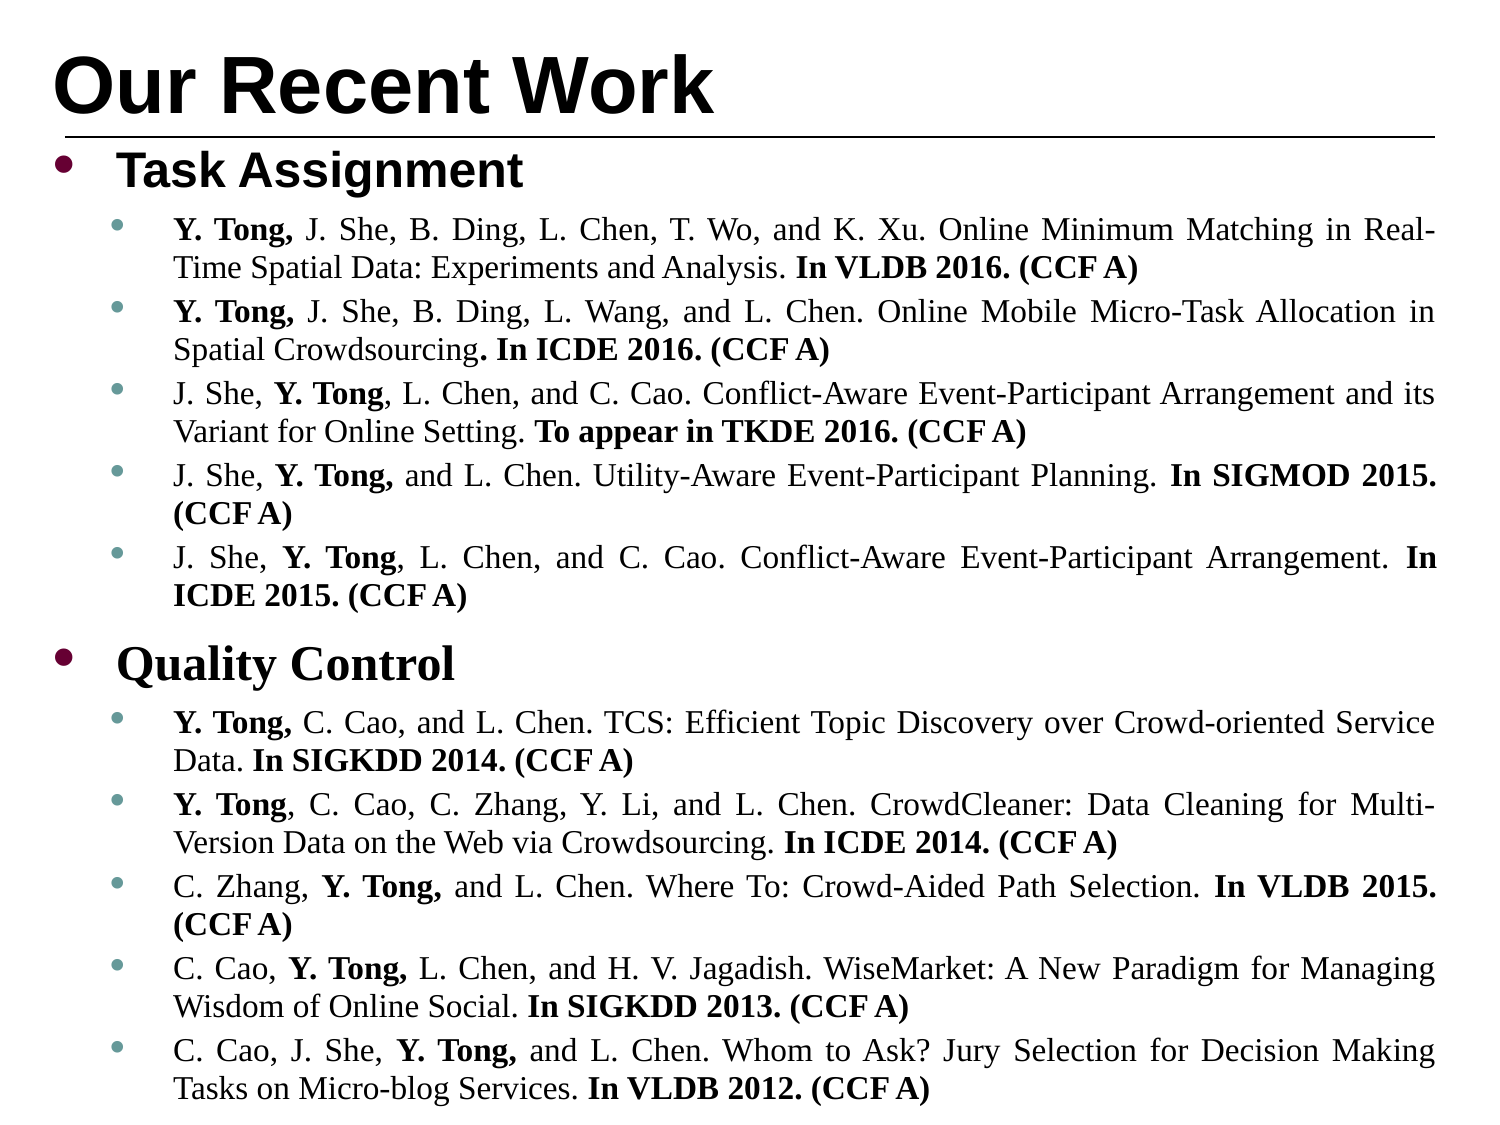

# Our Recent Work
Task Assignment
Y. Tong, J. She, B. Ding, L. Chen, T. Wo, and K. Xu. Online Minimum Matching in Real-Time Spatial Data: Experiments and Analysis. In VLDB 2016. (CCF A)
Y. Tong, J. She, B. Ding, L. Wang, and L. Chen. Online Mobile Micro-Task Allocation in Spatial Crowdsourcing. In ICDE 2016. (CCF A)
J. She, Y. Tong, L. Chen, and C. Cao. Conflict-Aware Event-Participant Arrangement and its Variant for Online Setting. To appear in TKDE 2016. (CCF A)
J. She, Y. Tong, and L. Chen. Utility-Aware Event-Participant Planning. In SIGMOD 2015. (CCF A)
J. She, Y. Tong, L. Chen, and C. Cao. Conflict-Aware Event-Participant Arrangement. In ICDE 2015. (CCF A)
Quality Control
Y. Tong, C. Cao, and L. Chen. TCS: Efficient Topic Discovery over Crowd-oriented Service Data. In SIGKDD 2014. (CCF A)
Y. Tong, C. Cao, C. Zhang, Y. Li, and L. Chen. CrowdCleaner: Data Cleaning for Multi-Version Data on the Web via Crowdsourcing. In ICDE 2014. (CCF A)
C. Zhang, Y. Tong, and L. Chen. Where To: Crowd-Aided Path Selection. In VLDB 2015. (CCF A)
C. Cao, Y. Tong, L. Chen, and H. V. Jagadish. WiseMarket: A New Paradigm for Managing Wisdom of Online Social. In SIGKDD 2013. (CCF A)
C. Cao, J. She, Y. Tong, and L. Chen. Whom to Ask? Jury Selection for Decision Making Tasks on Micro-blog Services. In VLDB 2012. (CCF A)